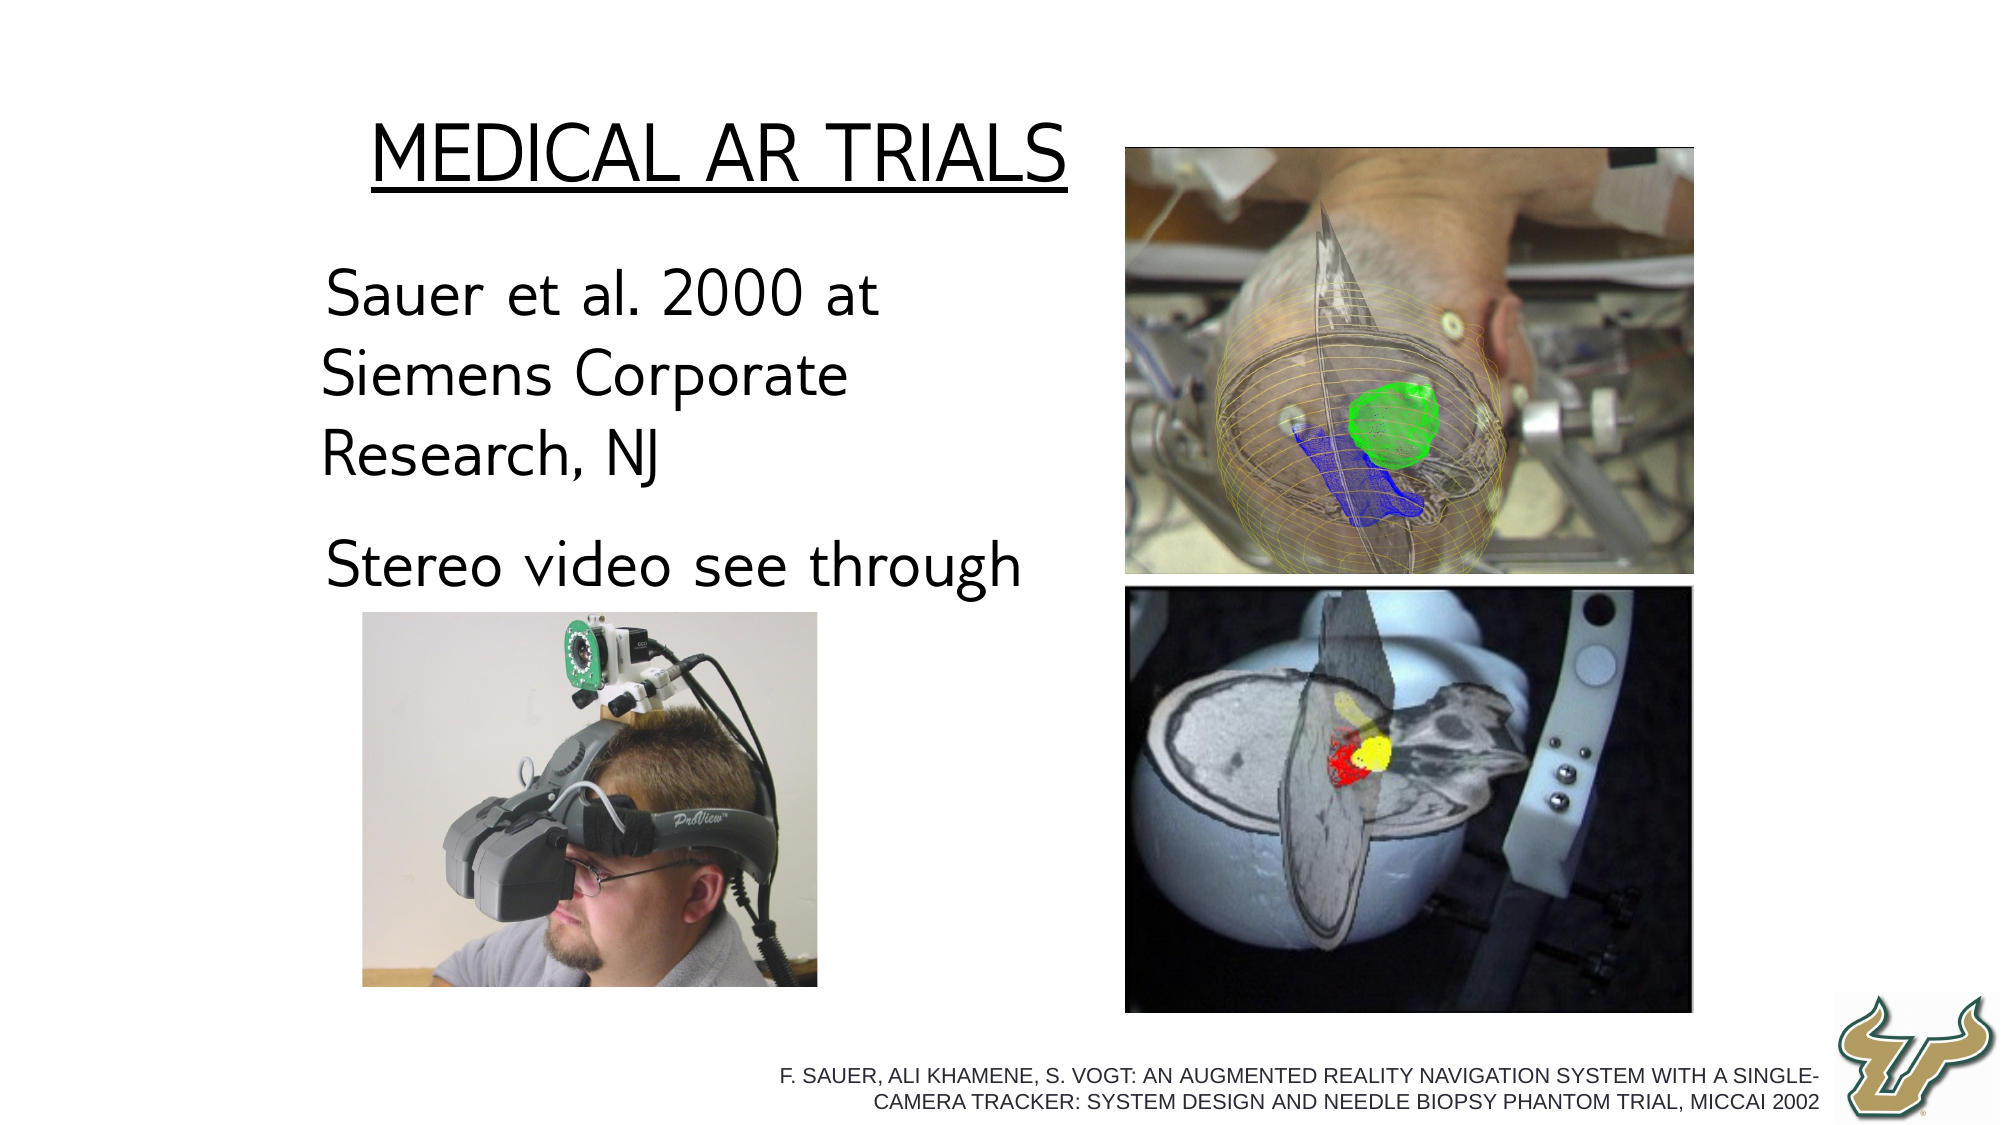

Medical AR Trials
Sauer et al. 2000 at Siemens Corporate Research, NJ
Stereo video see through

F. Sauer, Ali Khamene, S. Vogt: An Augmented Reality Navigation System with a Single-Camera Tracker: System Design and Needle Biopsy Phantom Trial, MICCAI 2002